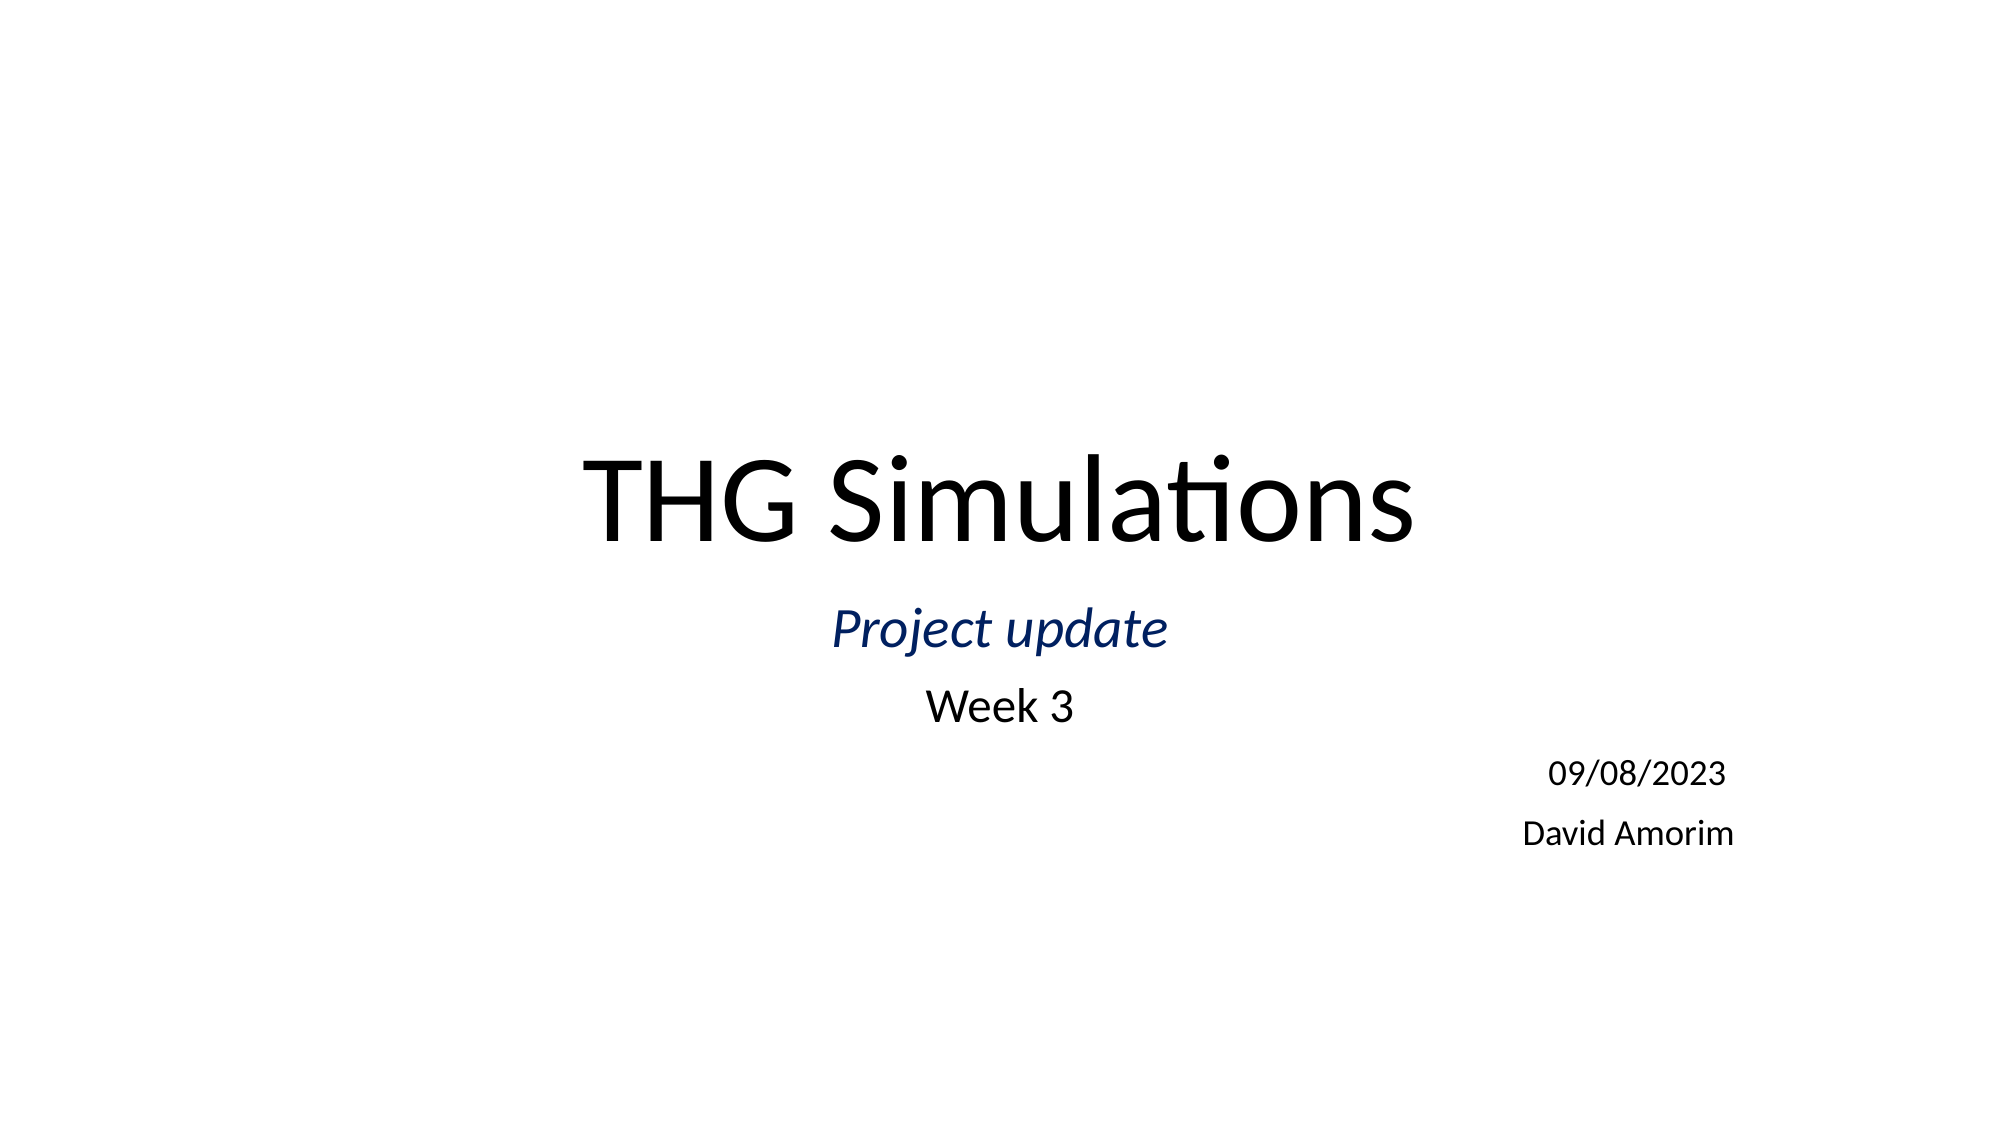

# THG Simulations
Project update
Week 3
09/08/2023
David Amorim